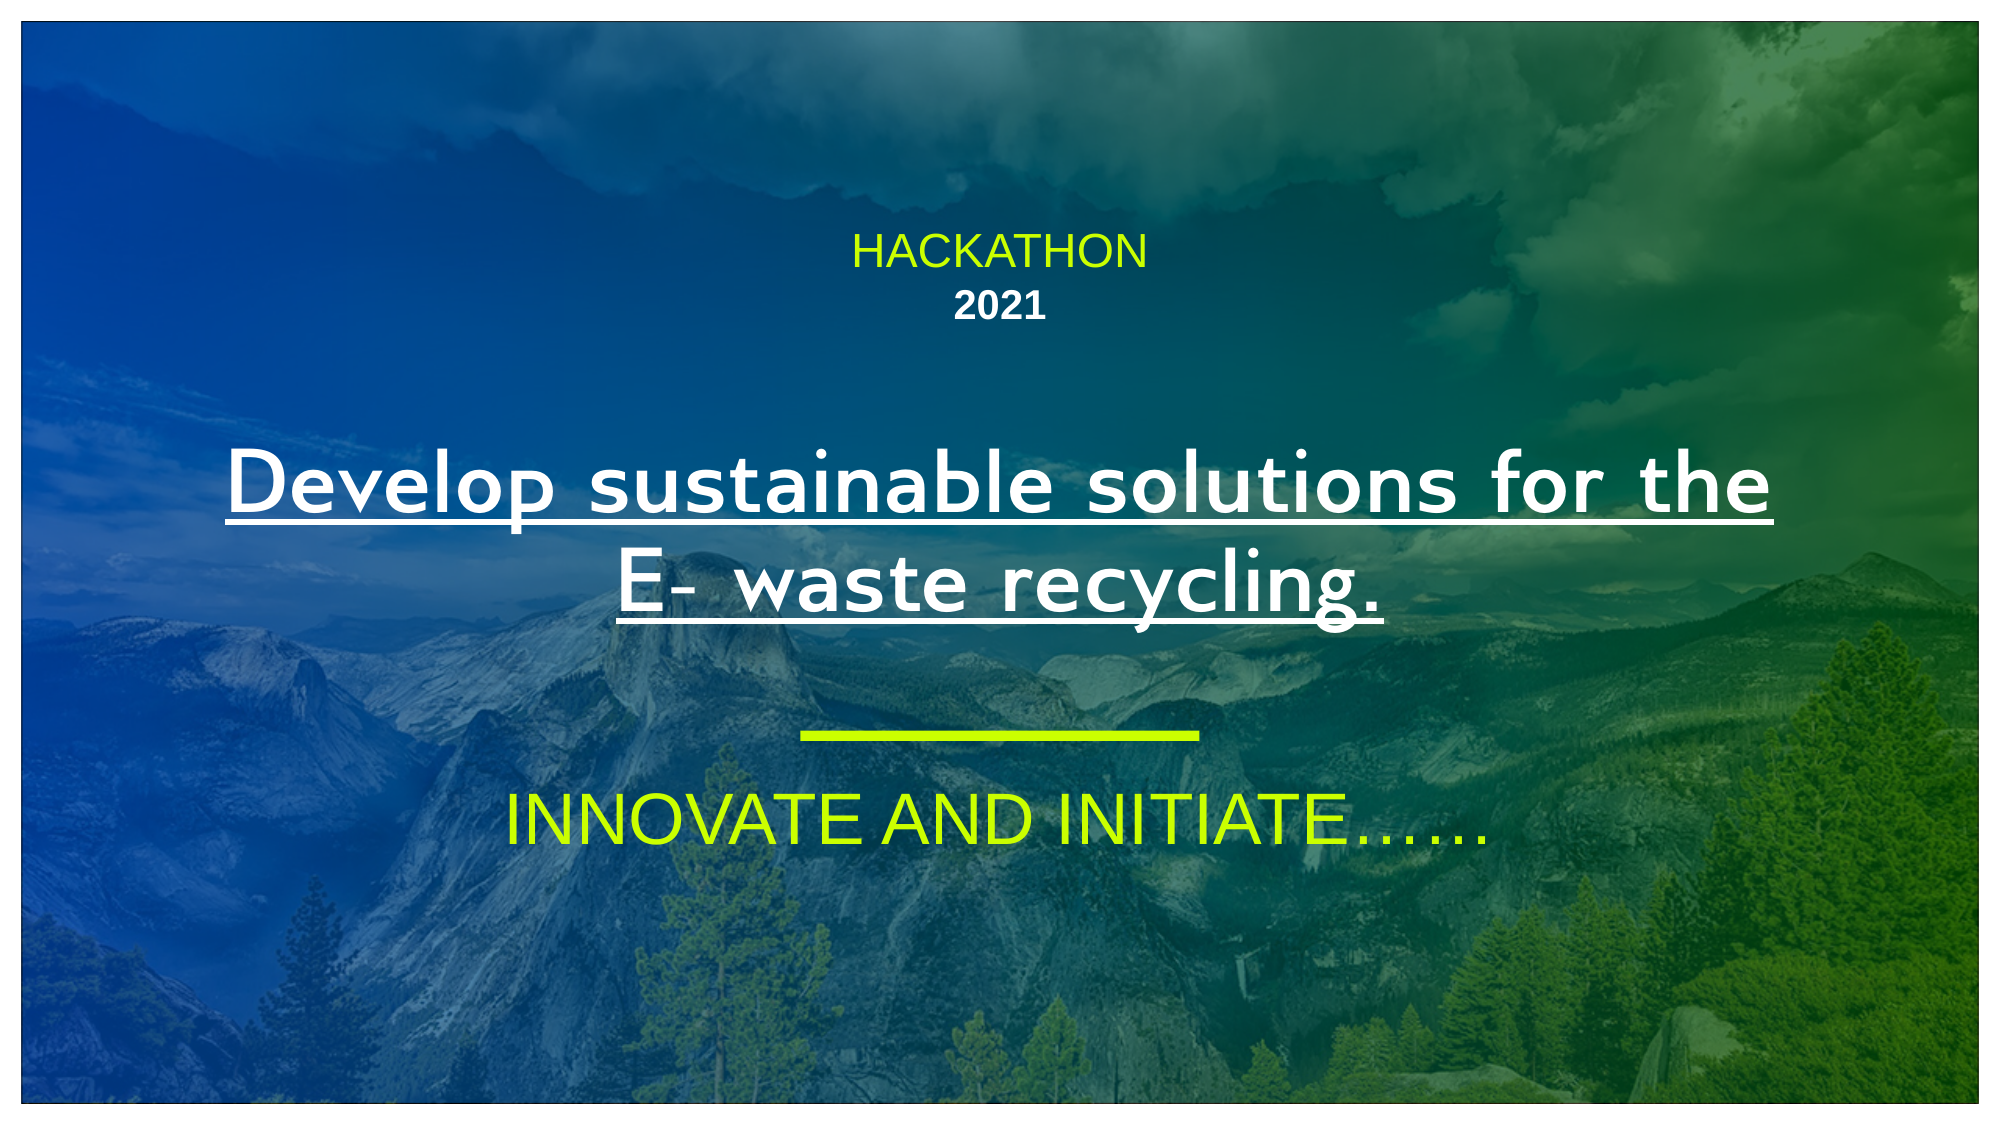

HACKATHON
2021
# Develop sustainable solutions for the E- waste recycling.
INNOVATE AND INITIATE……